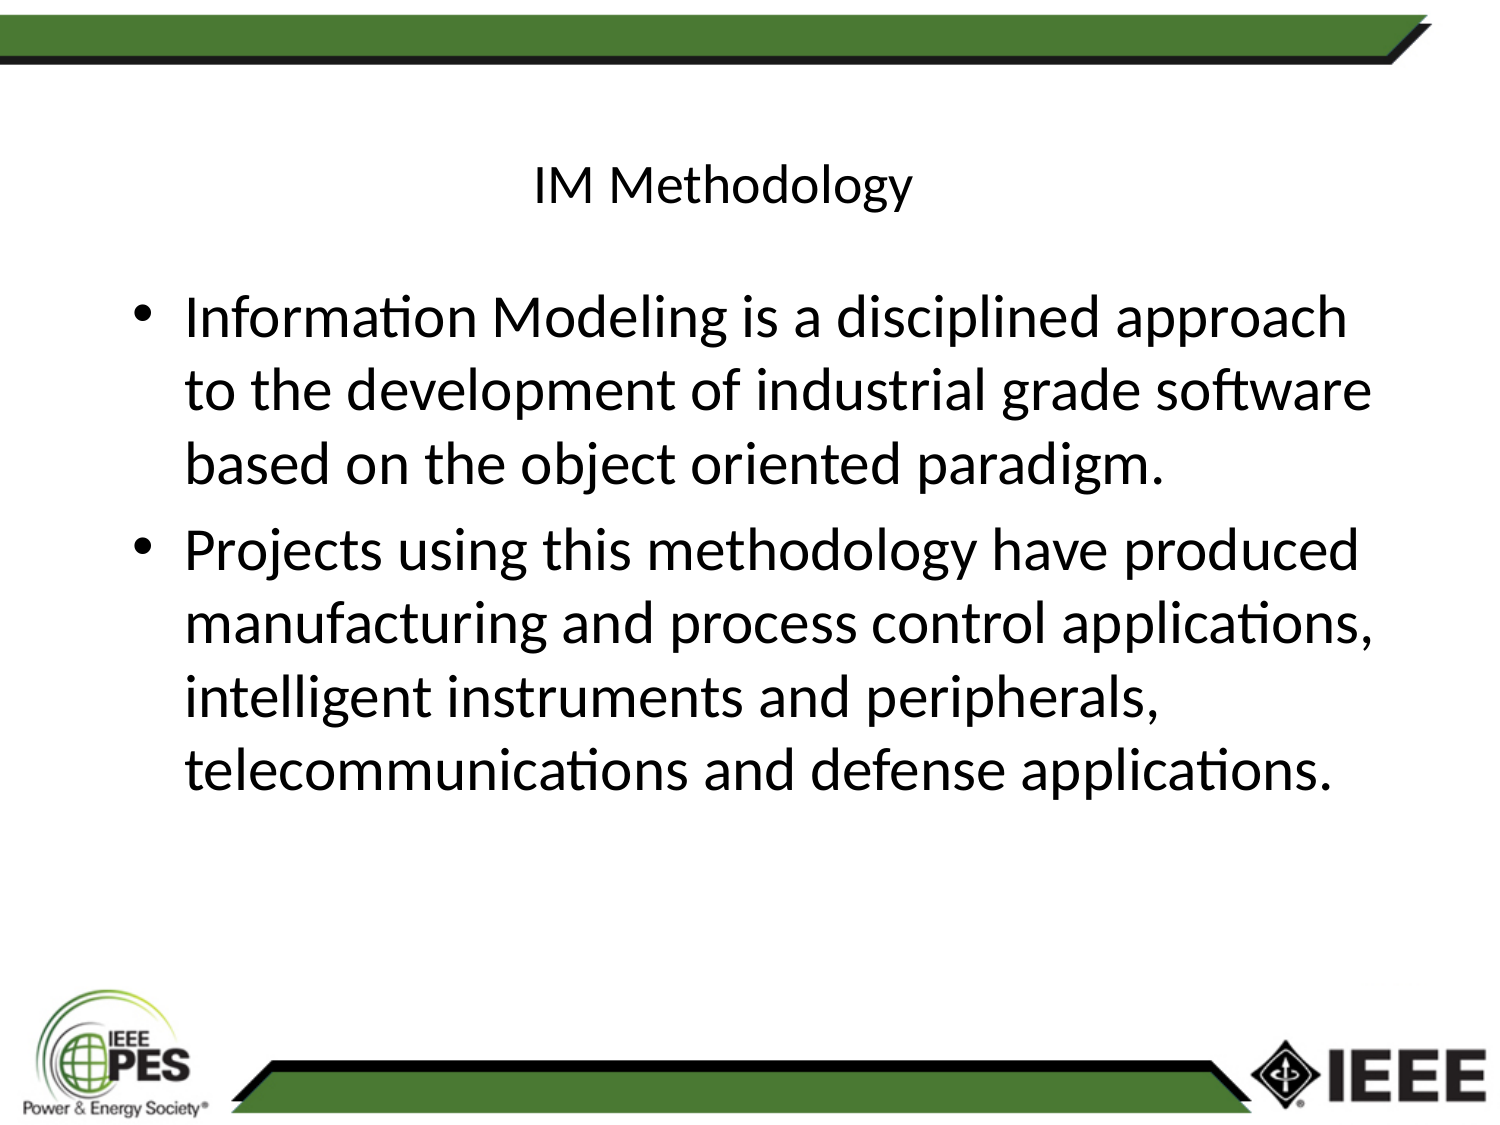

# IM Methodology
Information Modeling is a disciplined approach to the development of industrial grade software based on the object oriented paradigm.
Projects using this methodology have produced manufacturing and process control applications, intelligent instruments and peripherals, telecommunications and defense applications.